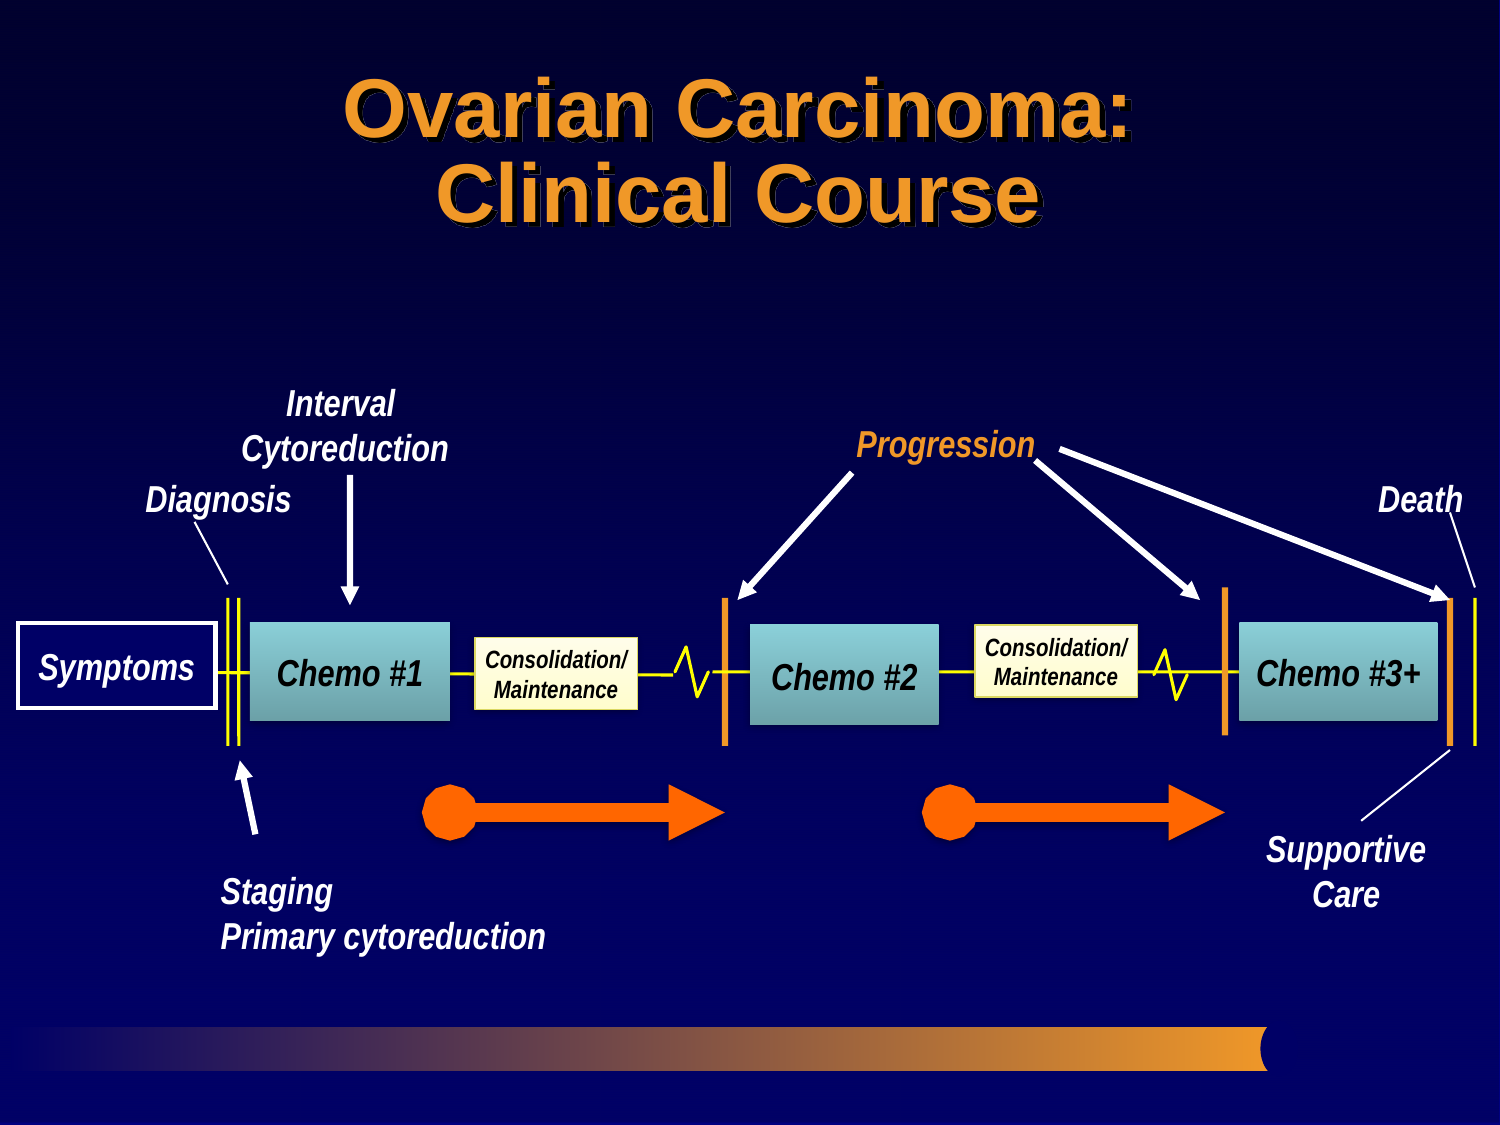

Ovarian Carcinoma:
Clinical Course
Interval
 Cytoreduction
Progression

Diagnosis
Death

Symptoms
Chemo #1
Chemo #3+
Chemo #2
Consolidation/
Maintenance
Consolidation/
Maintenance

Supportive
Care
Staging
Primary cytoreduction